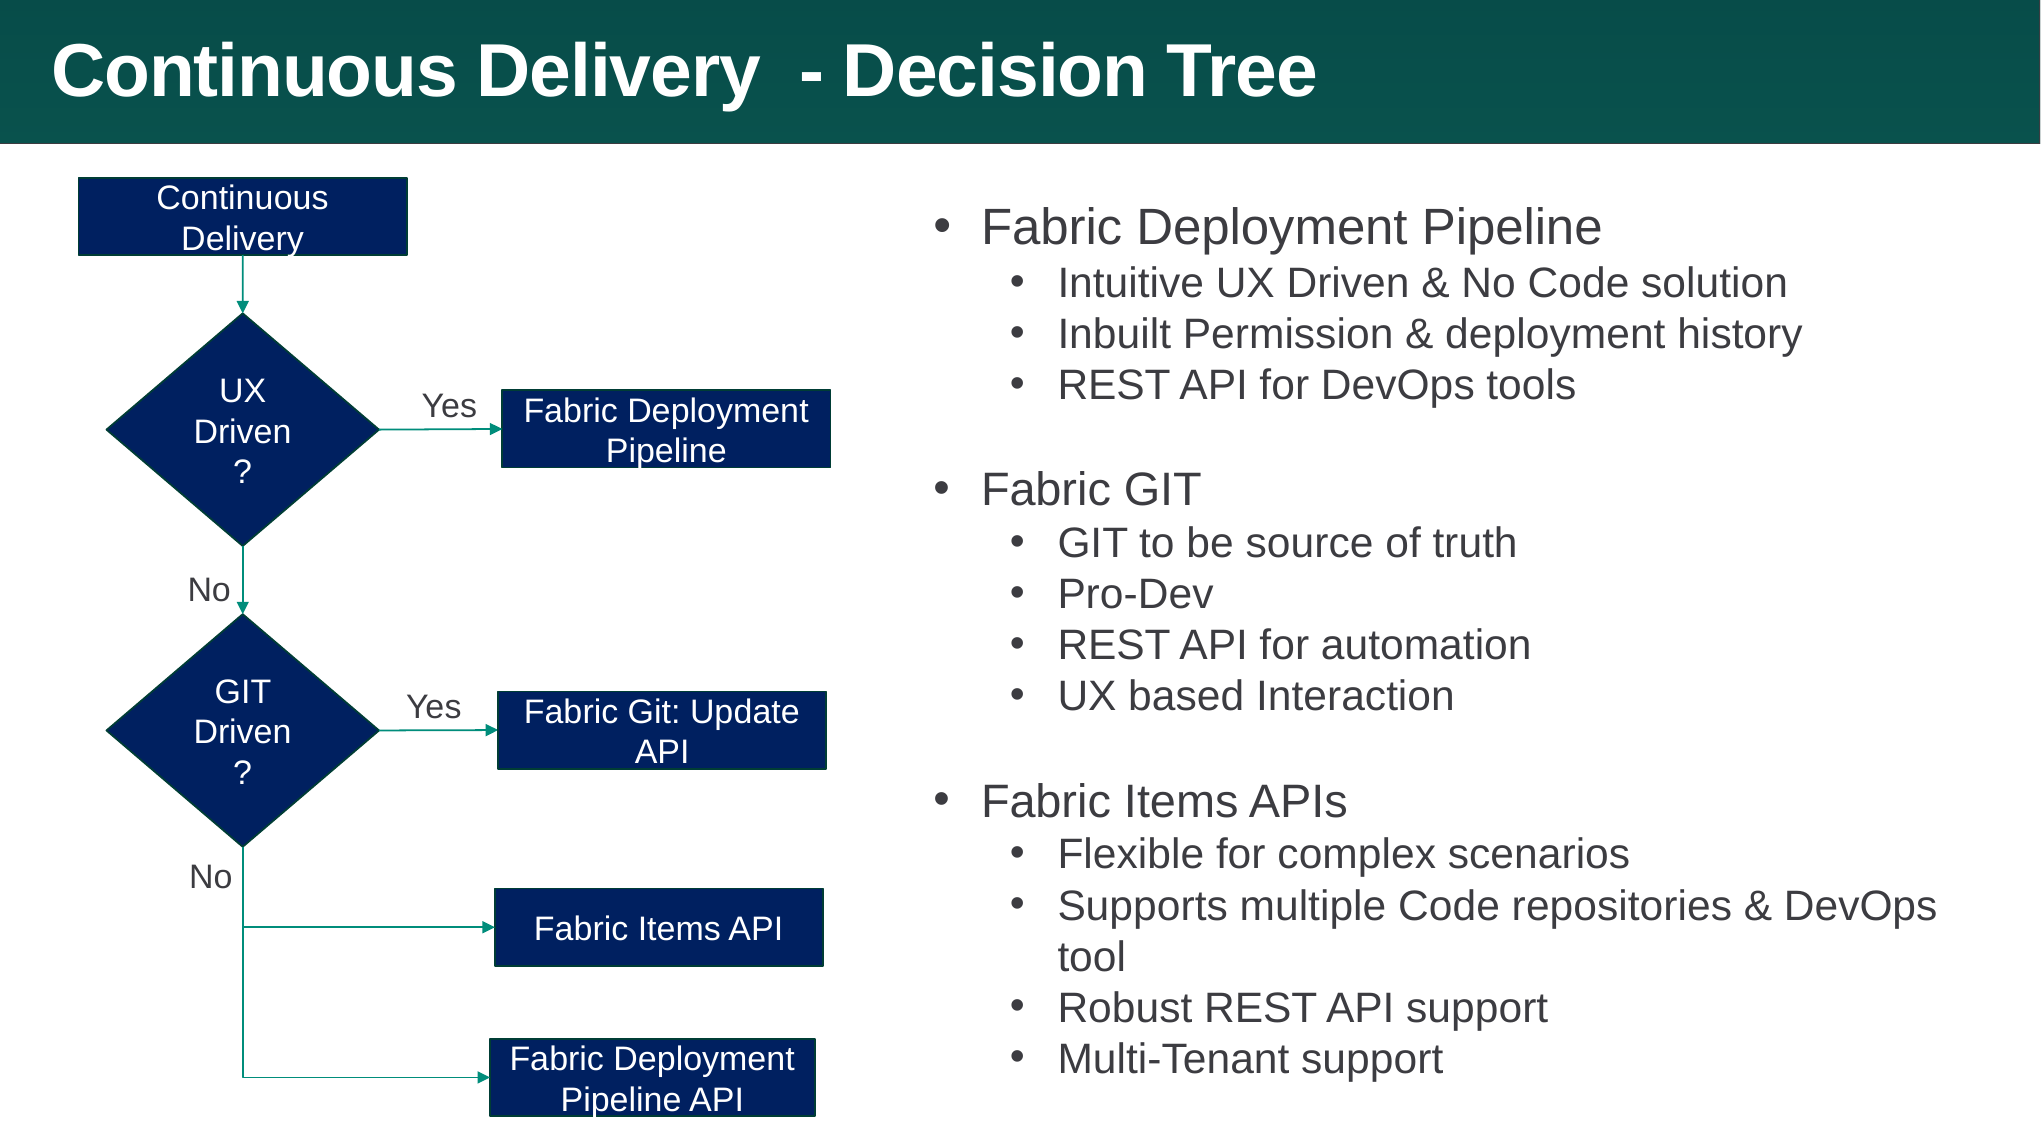

# Continuous Delivery  - Decision Tree
Continuous Delivery
UX Driven?
Yes
Fabric Deployment Pipeline
No
GIT Driven
?
Yes
Fabric Git: Update API
No
Fabric Items API
Fabric Deployment Pipeline API
Fabric Deployment Pipeline
Intuitive UX Driven & No Code solution
Inbuilt Permission & deployment history
REST API for DevOps tools

Fabric GIT
GIT to be source of truth
Pro-Dev
REST API for automation
UX based Interaction

Fabric Items APIs
Flexible for complex scenarios
Supports multiple Code repositories & DevOps tool
Robust REST API support
Multi-Tenant support

117
Microsoft Fabric